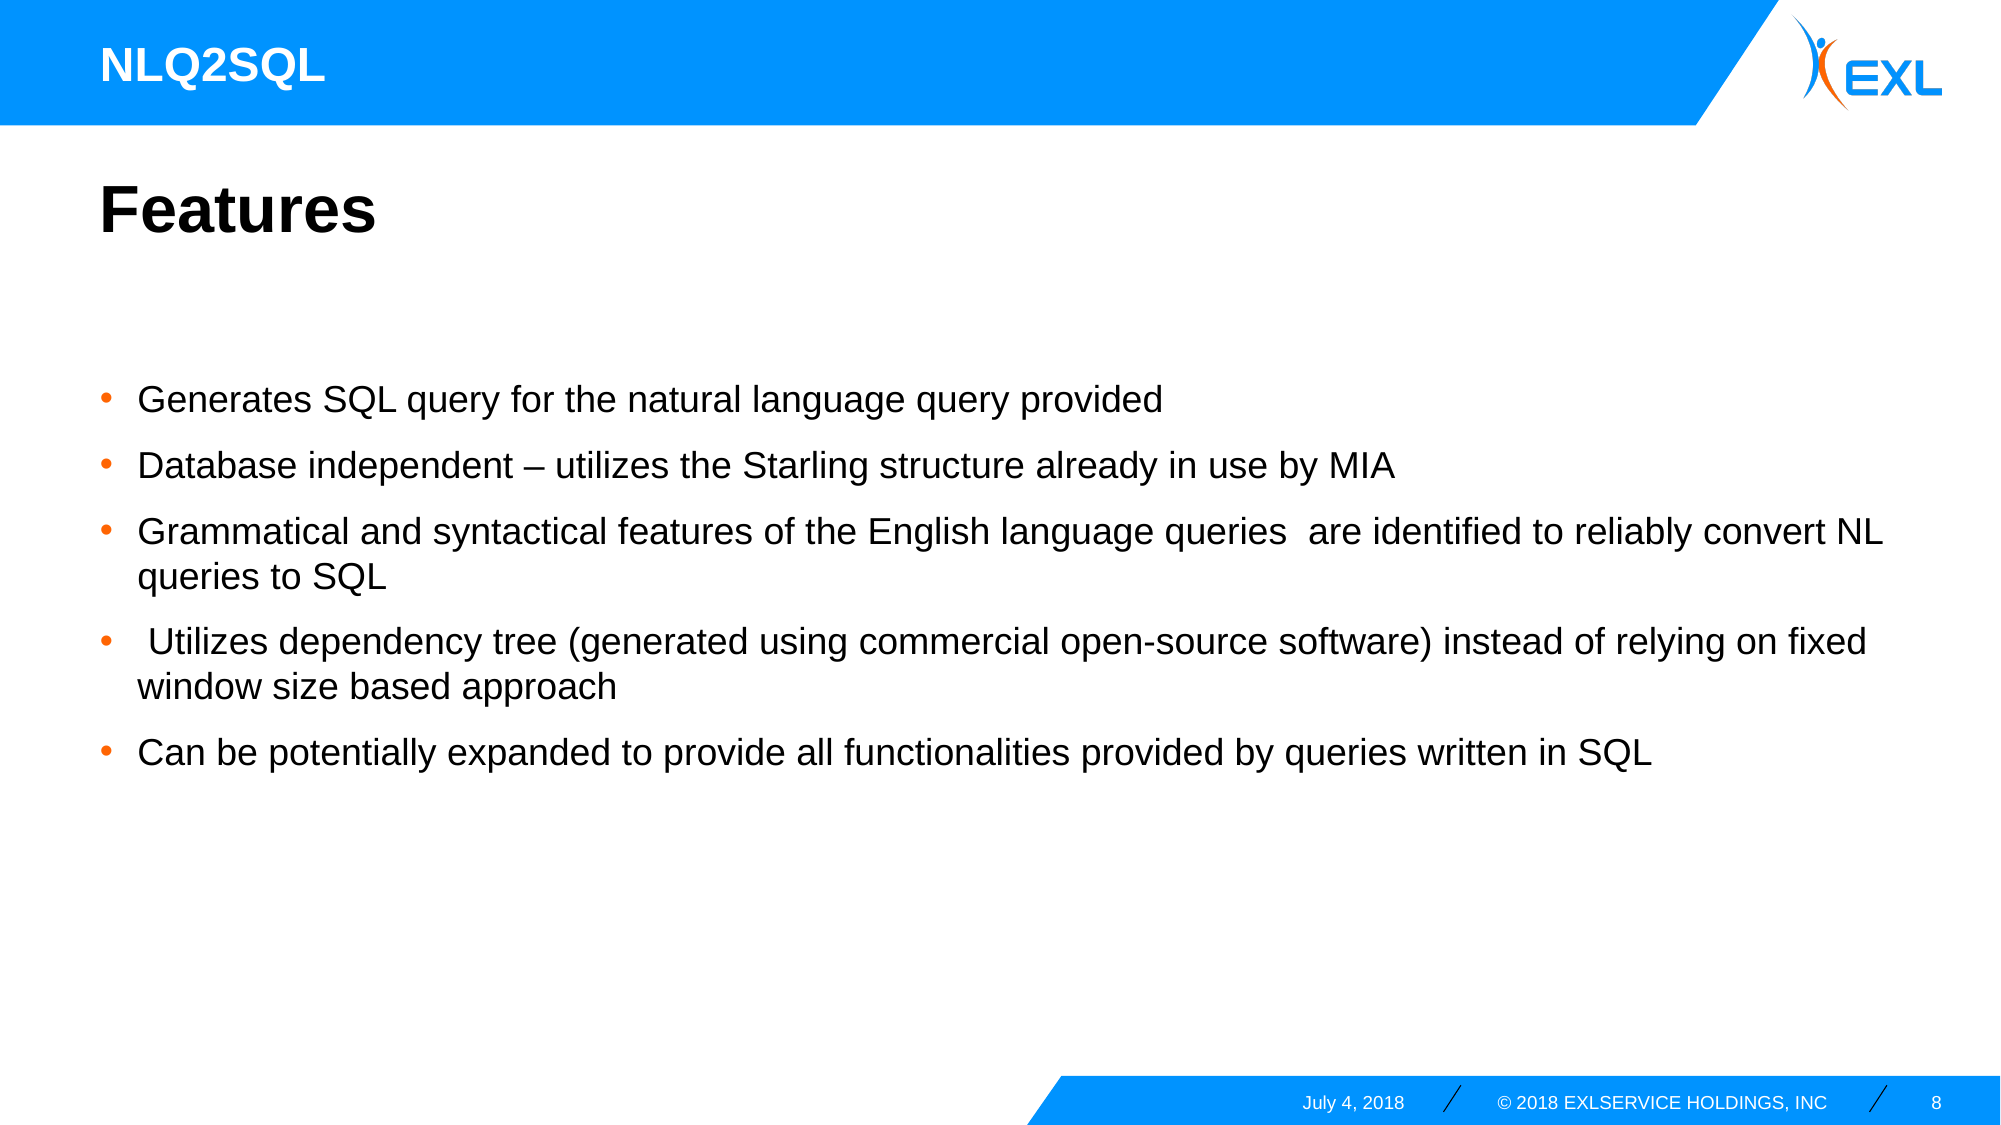

NLQ2SQL
# Features

Generates SQL query for the natural language query provided
Database independent – utilizes the Starling structure already in use by MIA
Grammatical and syntactical features of the English language queries  are identified to reliably convert NL queries to SQL
 Utilizes dependency tree (generated using commercial open-source software) instead of relying on fixed window size based approach
Can be potentially expanded to provide all functionalities provided by queries written in SQL